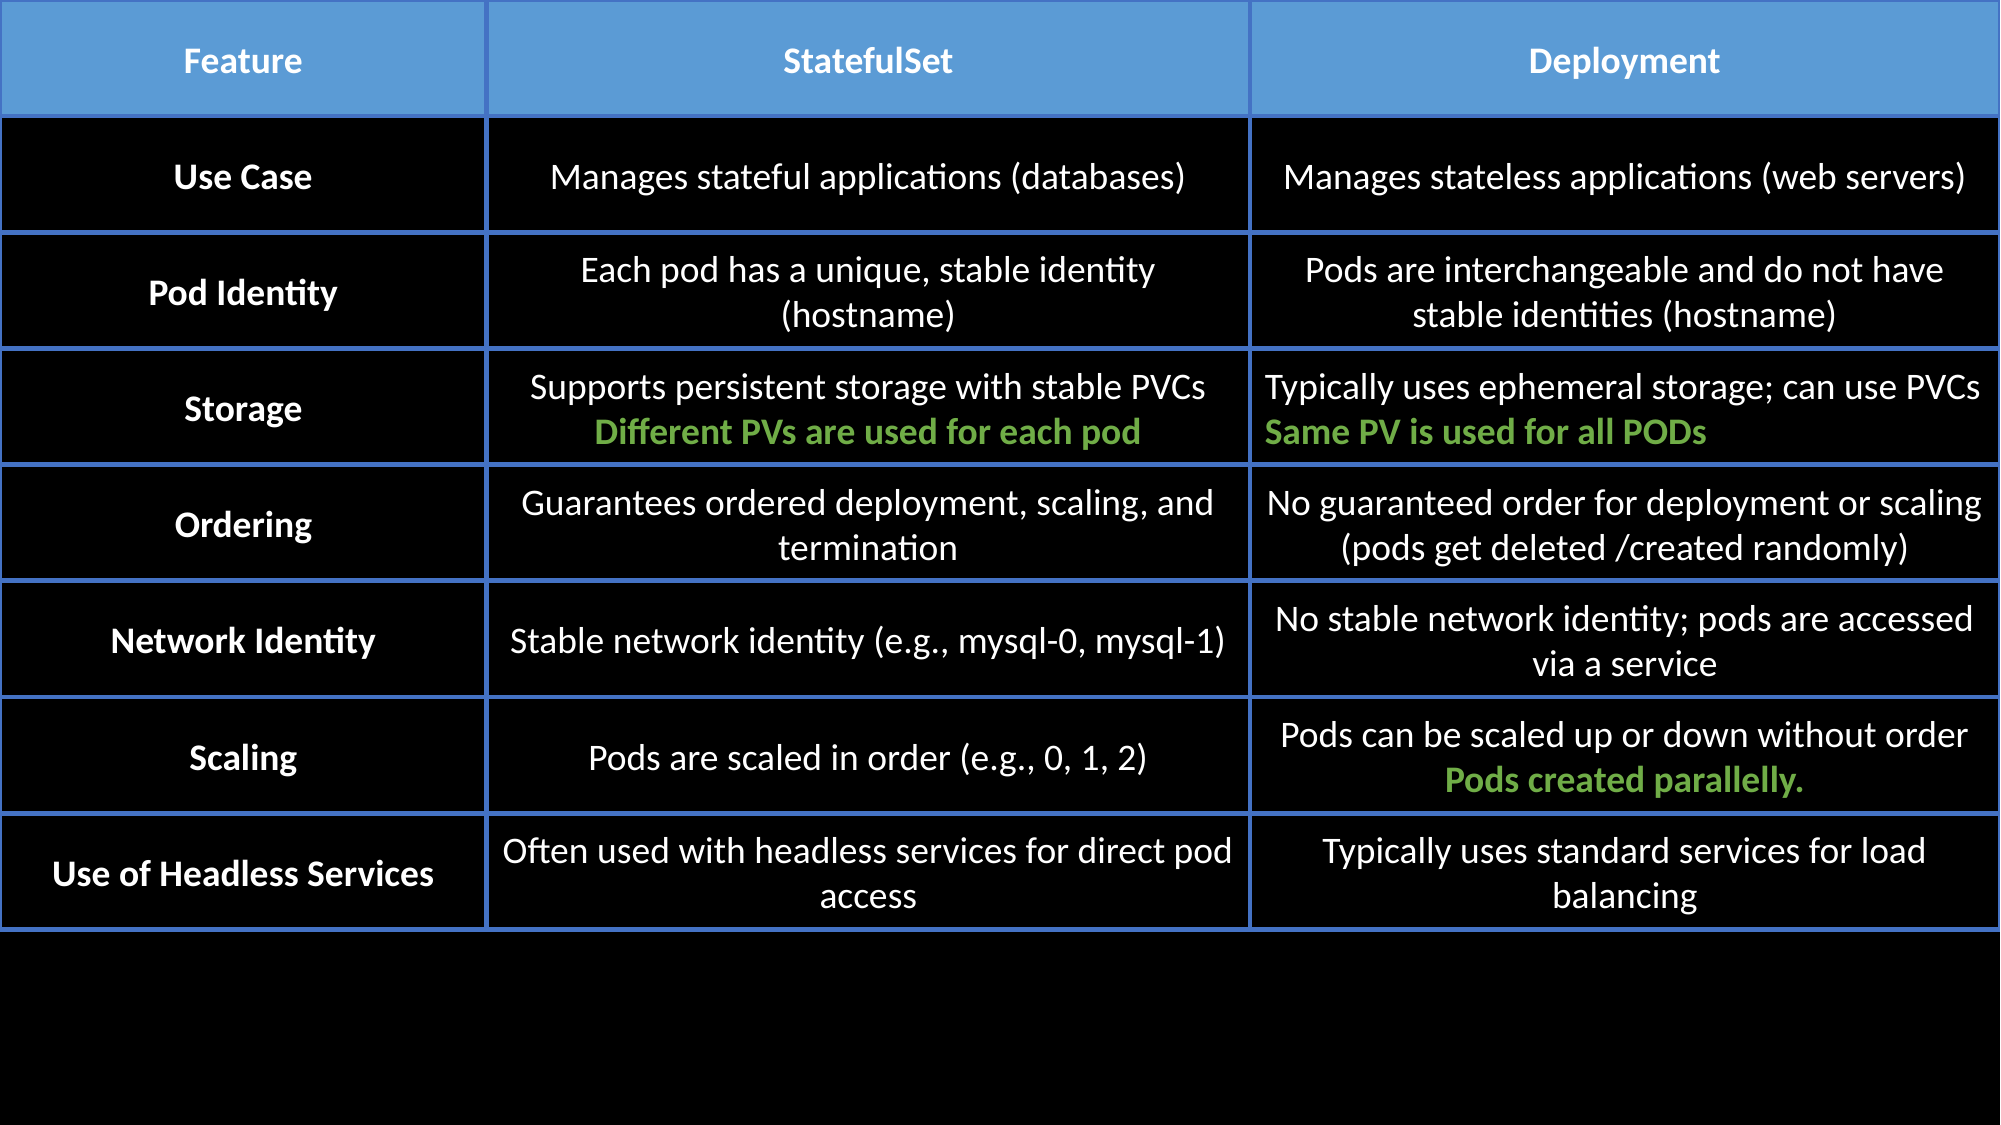

Feature
StatefulSet
Deployment
Use Case
Manages stateful applications (databases)
Manages stateless applications (web servers)
Pod Identity
Each pod has a unique, stable identity (hostname)
Pods are interchangeable and do not have stable identities (hostname)
Storage
Supports persistent storage with stable PVCs
Different PVs are used for each pod
Typically uses ephemeral storage; can use PVCs Same PV is used for all PODs
Ordering
Guarantees ordered deployment, scaling, and termination
No guaranteed order for deployment or scaling
(pods get deleted /created randomly)
Network Identity
Stable network identity (e.g., mysql-0, mysql-1)
No stable network identity; pods are accessed via a service
Scaling
Pods are scaled in order (e.g., 0, 1, 2)
Pods can be scaled up or down without order
Pods created parallelly.
Use of Headless Services
Often used with headless services for direct pod access
Typically uses standard services for load balancing